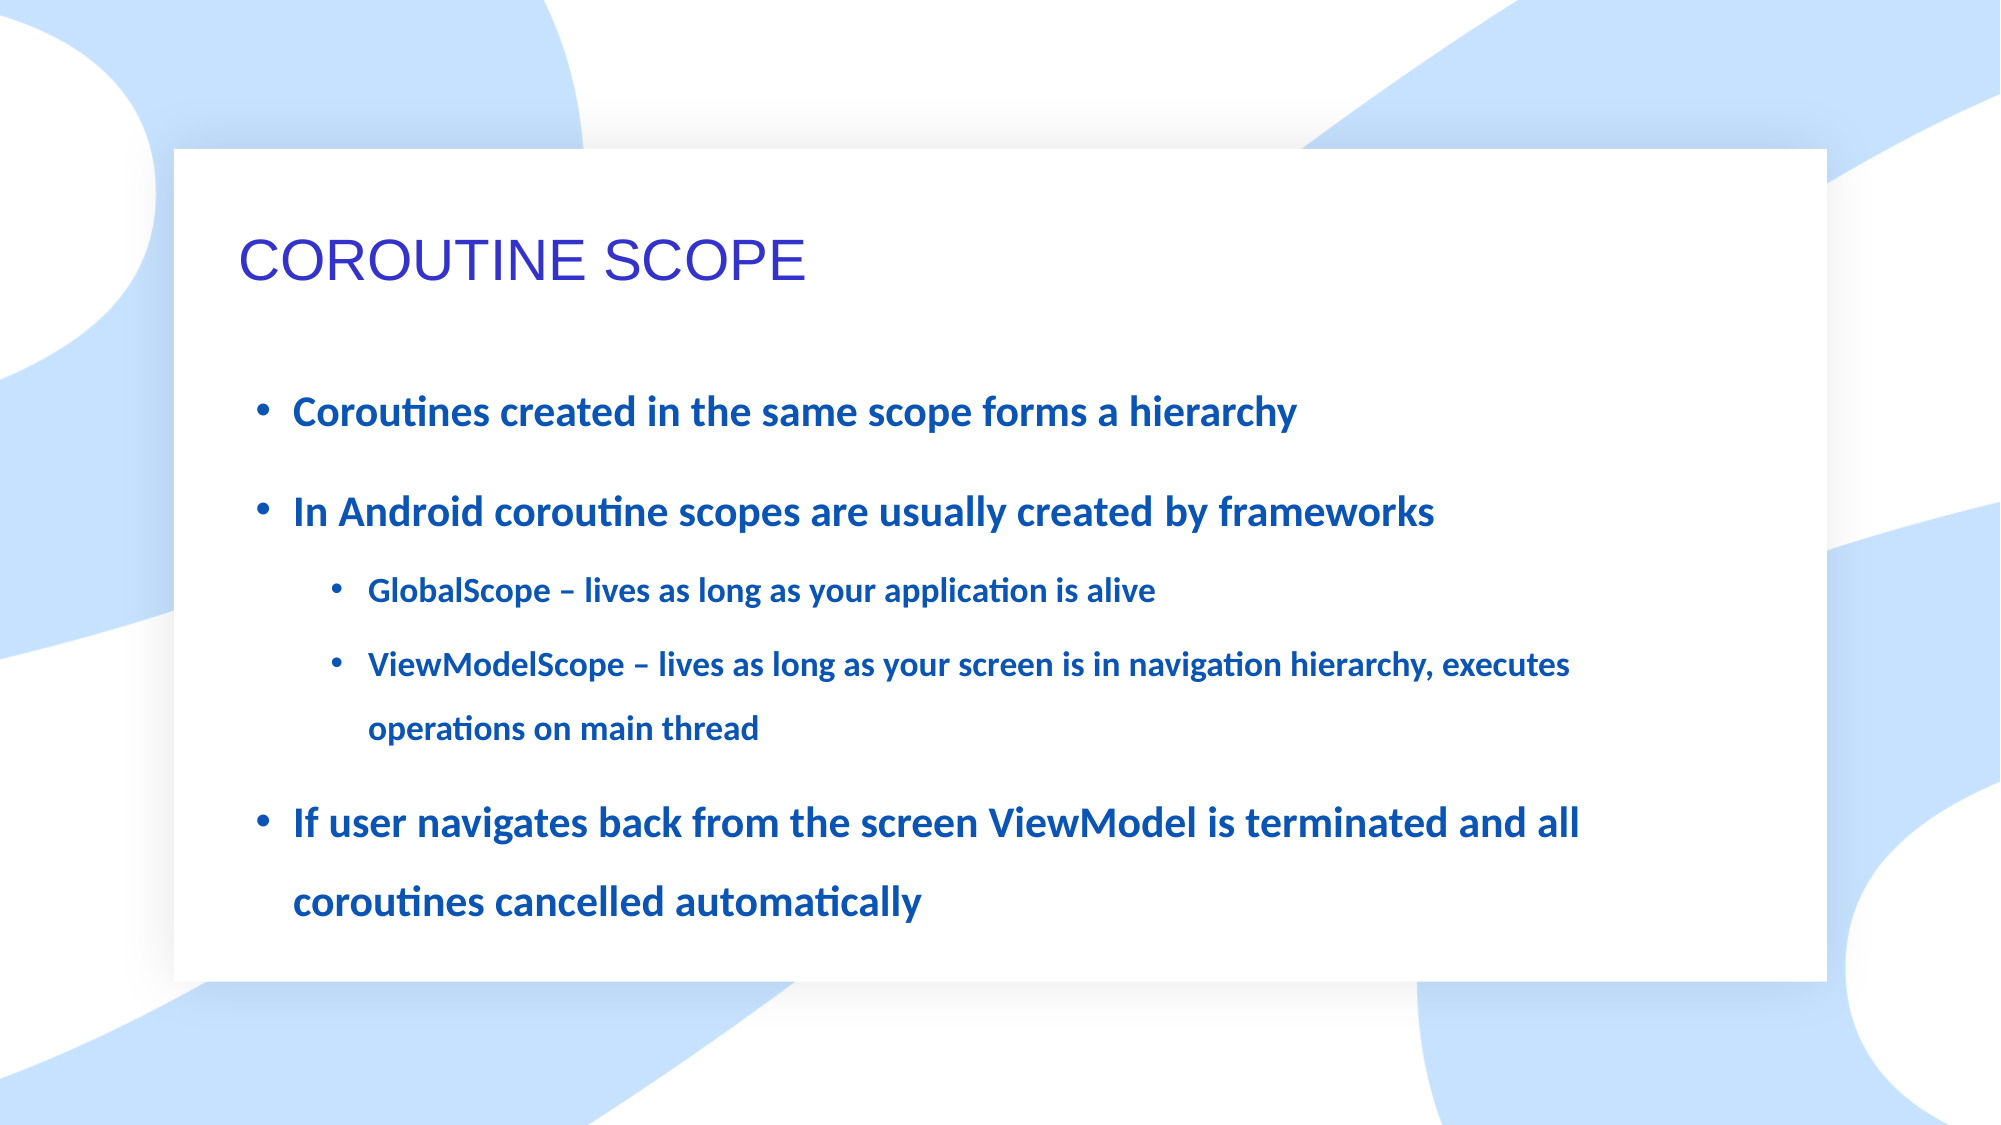

# COROUTINE SCOPE
Coroutines created in the same scope forms a hierarchy
In Android coroutine scopes are usually created by frameworks
GlobalScope – lives as long as your application is alive
ViewModelScope – lives as long as your screen is in navigation hierarchy, executes operations on main thread
If user navigates back from the screen ViewModel is terminated and all coroutines cancelled automatically